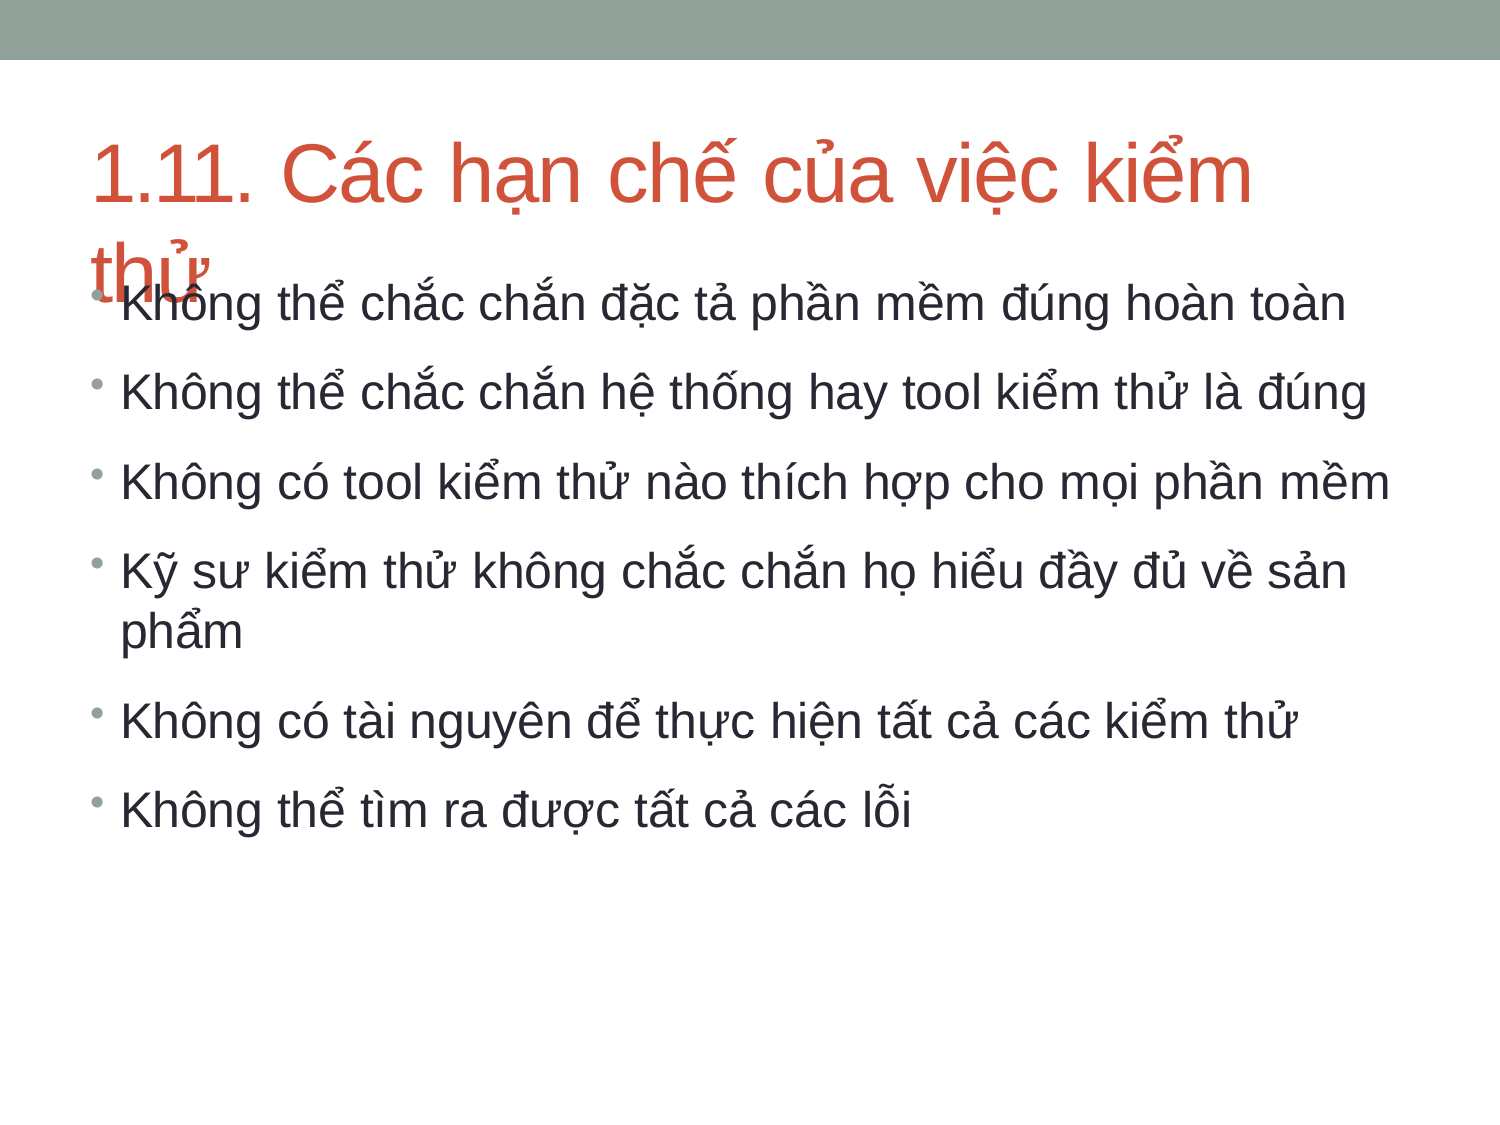

# 1.11. Các hạn chế của việc kiểm thử
Không thể chắc chắn đặc tả phần mềm đúng hoàn toàn
Không thể chắc chắn hệ thống hay tool kiểm thử là đúng
Không có tool kiểm thử nào thích hợp cho mọi phần mềm
Kỹ sư kiểm thử không chắc chắn họ hiểu đầy đủ về sản  phẩm
Không có tài nguyên để thực hiện tất cả các kiểm thử
Không thể tìm ra được tất cả các lỗi